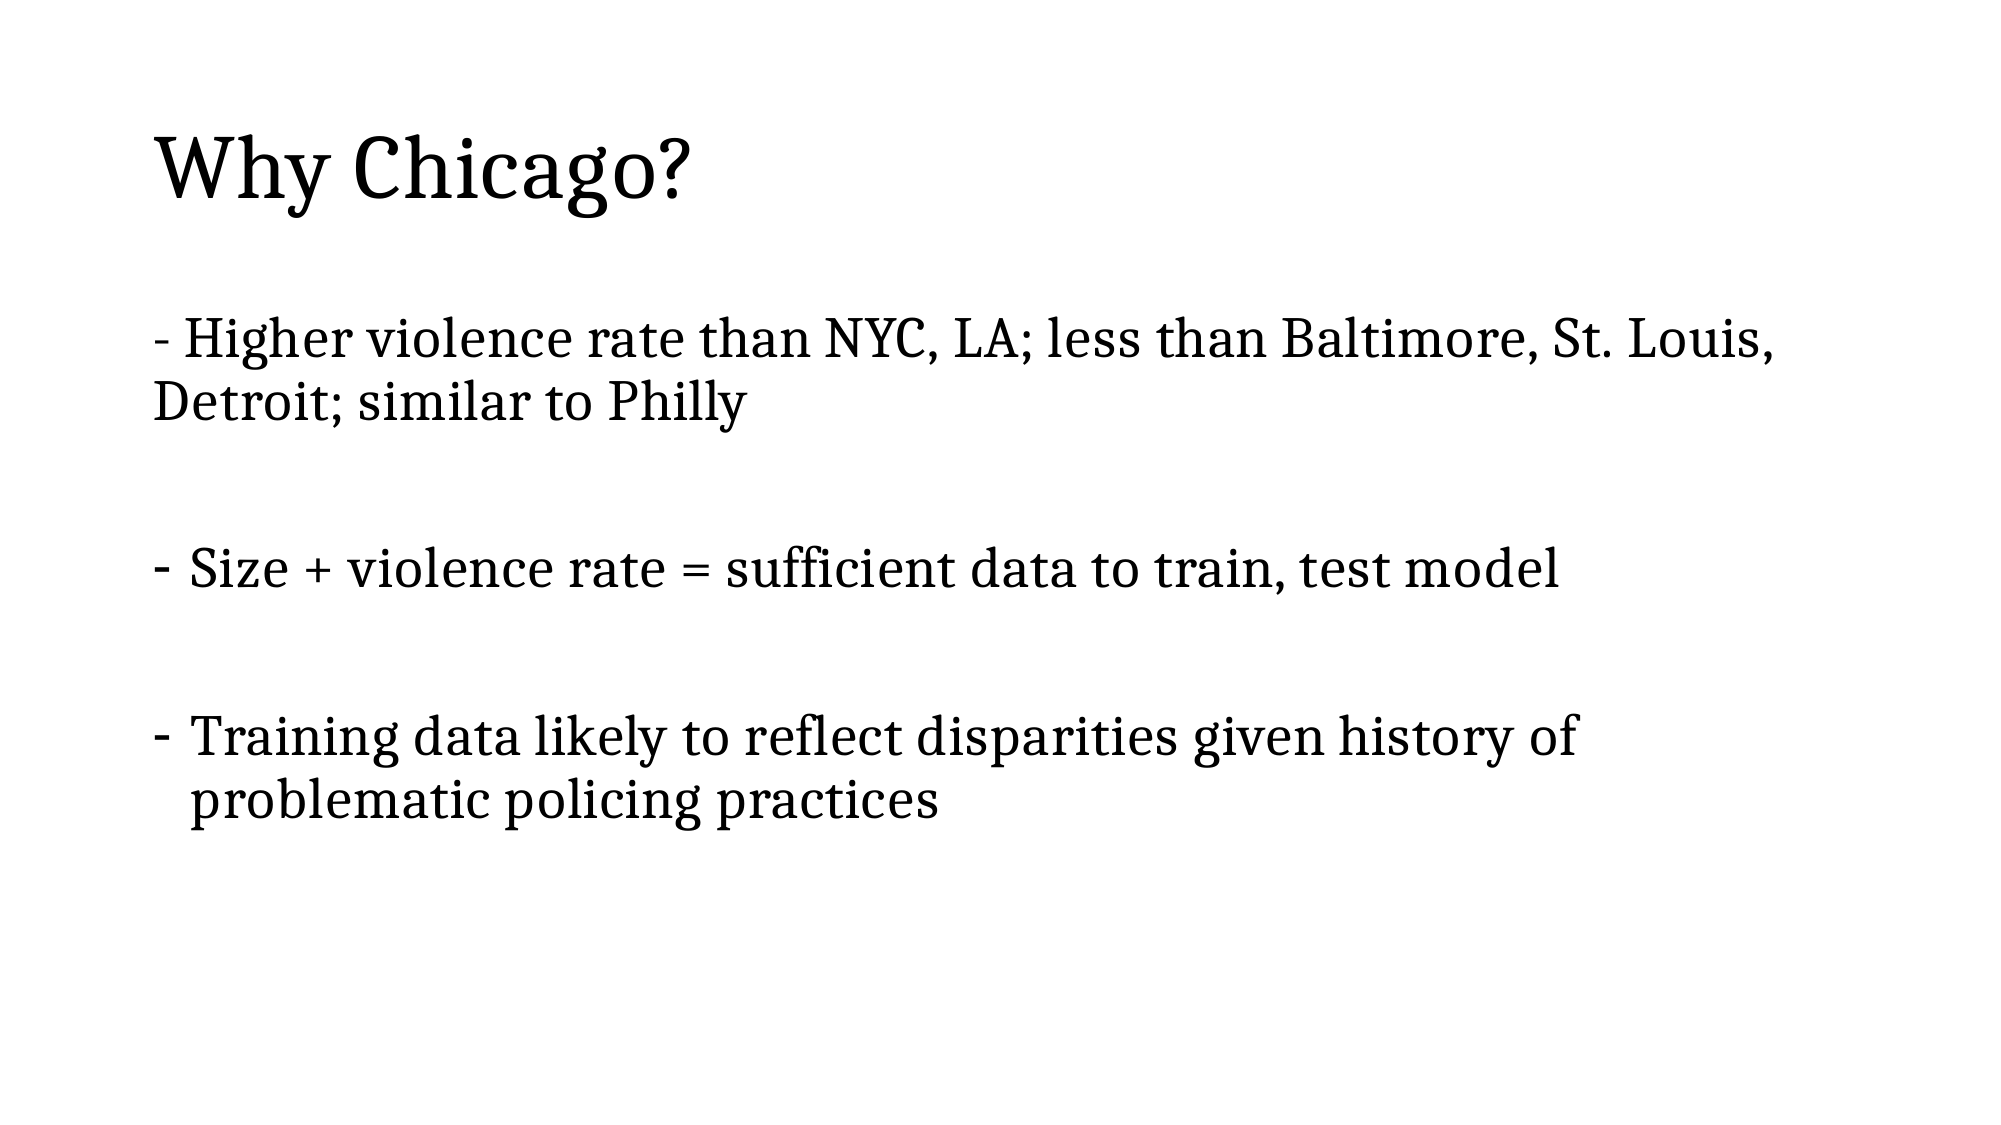

# Why Chicago?
- Higher violence rate than NYC, LA; less than Baltimore, St. Louis, Detroit; similar to Philly

Size + violence rate = sufficient data to train, test model

Training data likely to reflect disparities given history of problematic policing practices